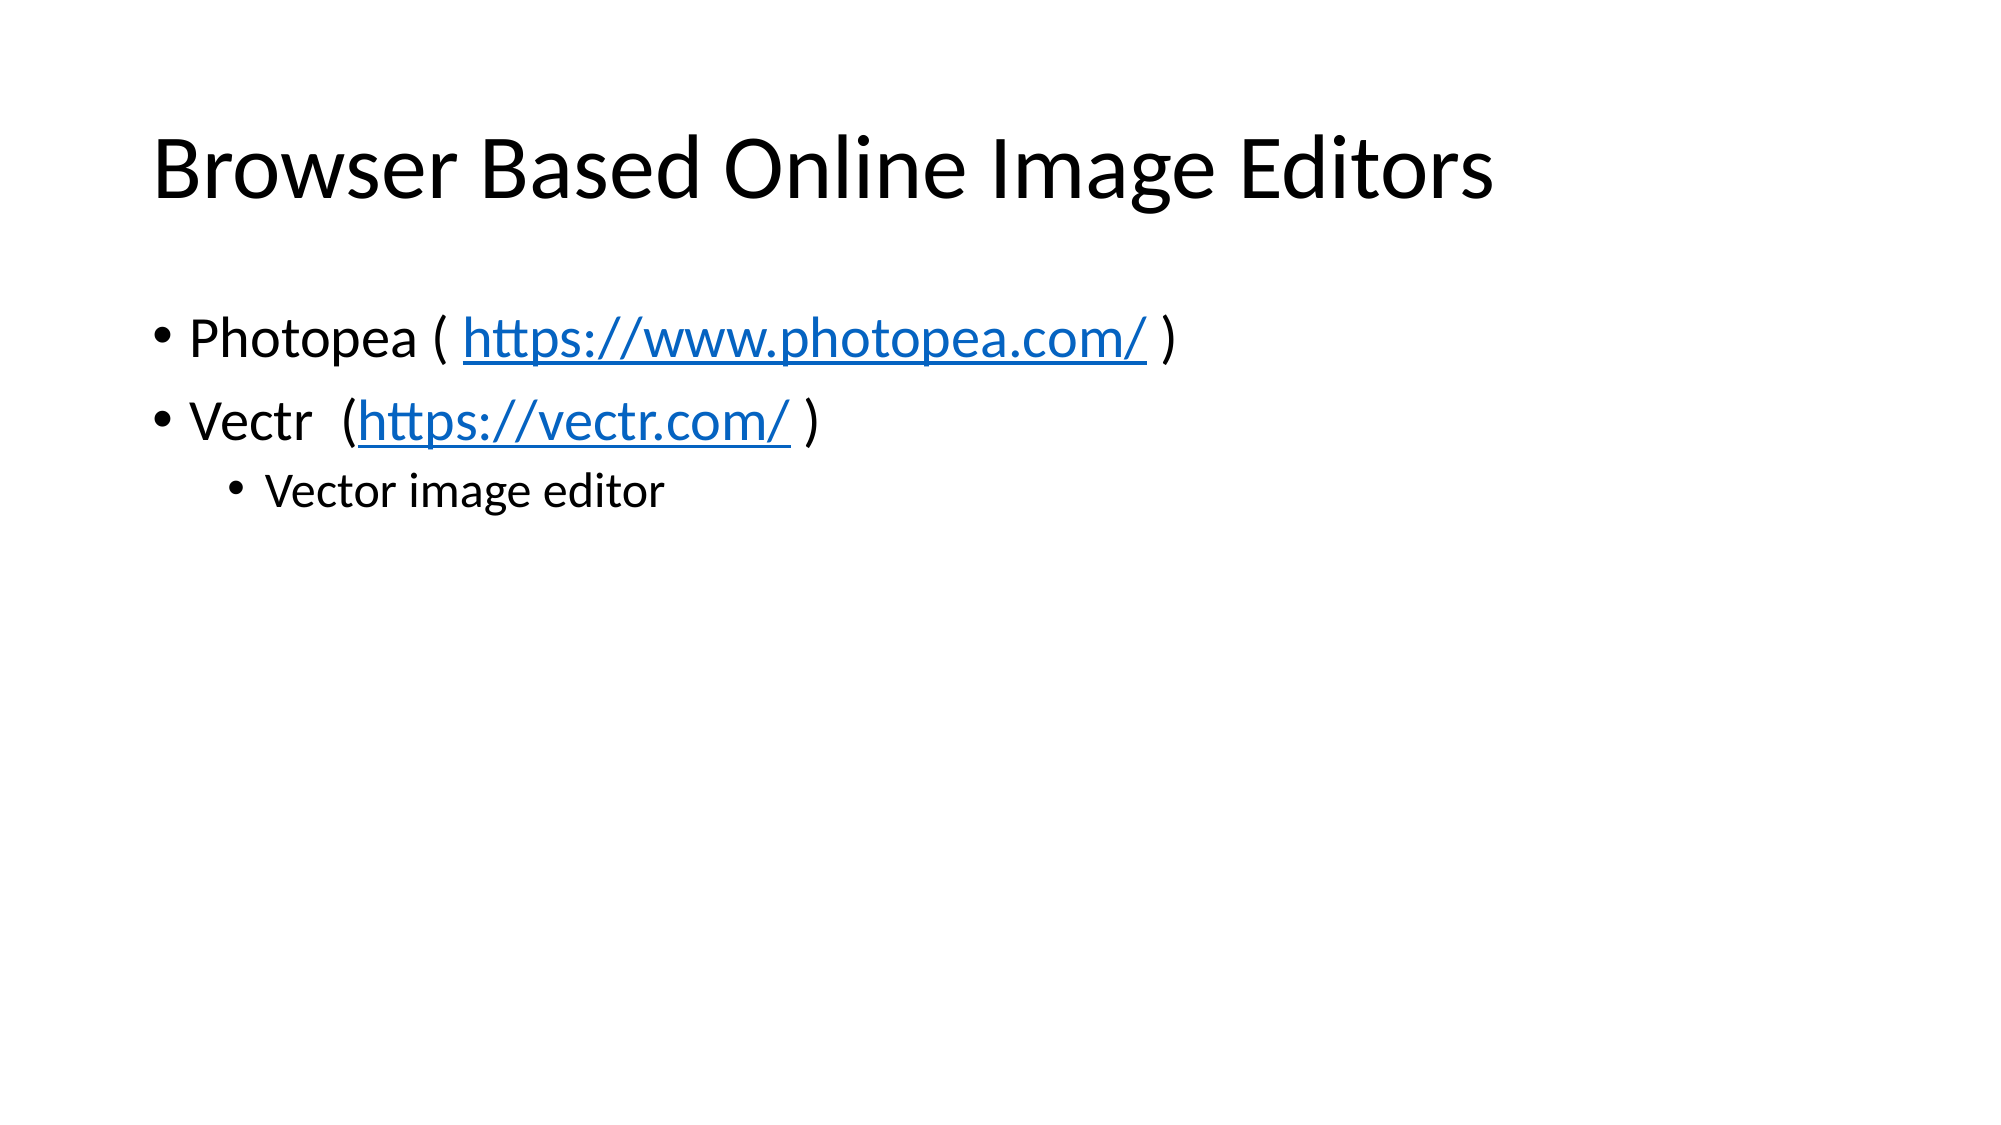

# Browser Based Online Image Editors
Photopea ( https://www.photopea.com/ )
Vectr  (https://vectr.com/ )
Vector image editor